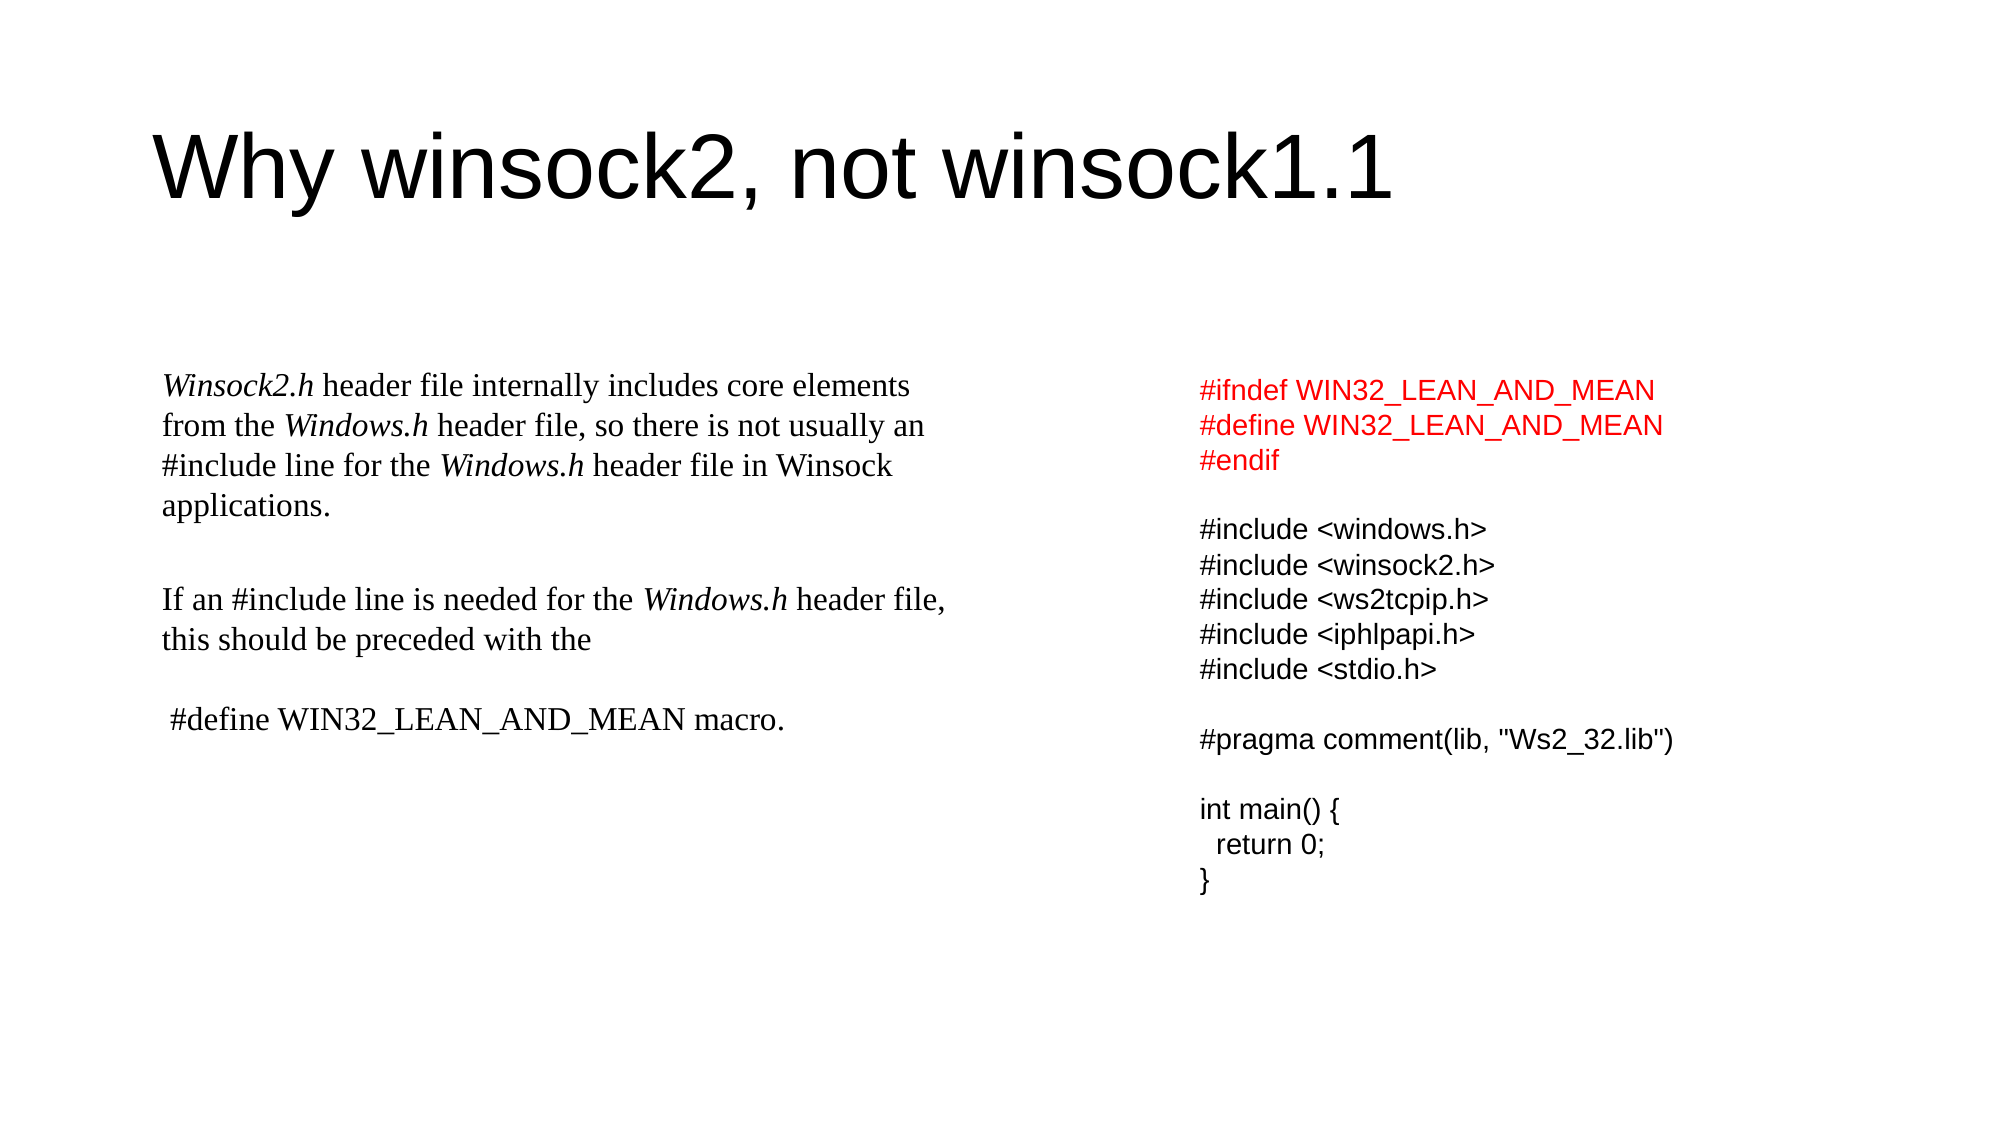

# Why winsock2, not winsock1.1
Winsock2.h header file internally includes core elements from the Windows.h header file, so there is not usually an #include line for the Windows.h header file in Winsock applications.

If an #include line is needed for the Windows.h header file, this should be preceded with the

 #define WIN32_LEAN_AND_MEAN macro.
#ifndef WIN32_LEAN_AND_MEAN
#define WIN32_LEAN_AND_MEAN
#endif

#include <windows.h>
#include <winsock2.h>
#include <ws2tcpip.h>
#include <iphlpapi.h>
#include <stdio.h>

#pragma comment(lib, "Ws2_32.lib")

int main() {
  return 0;
}